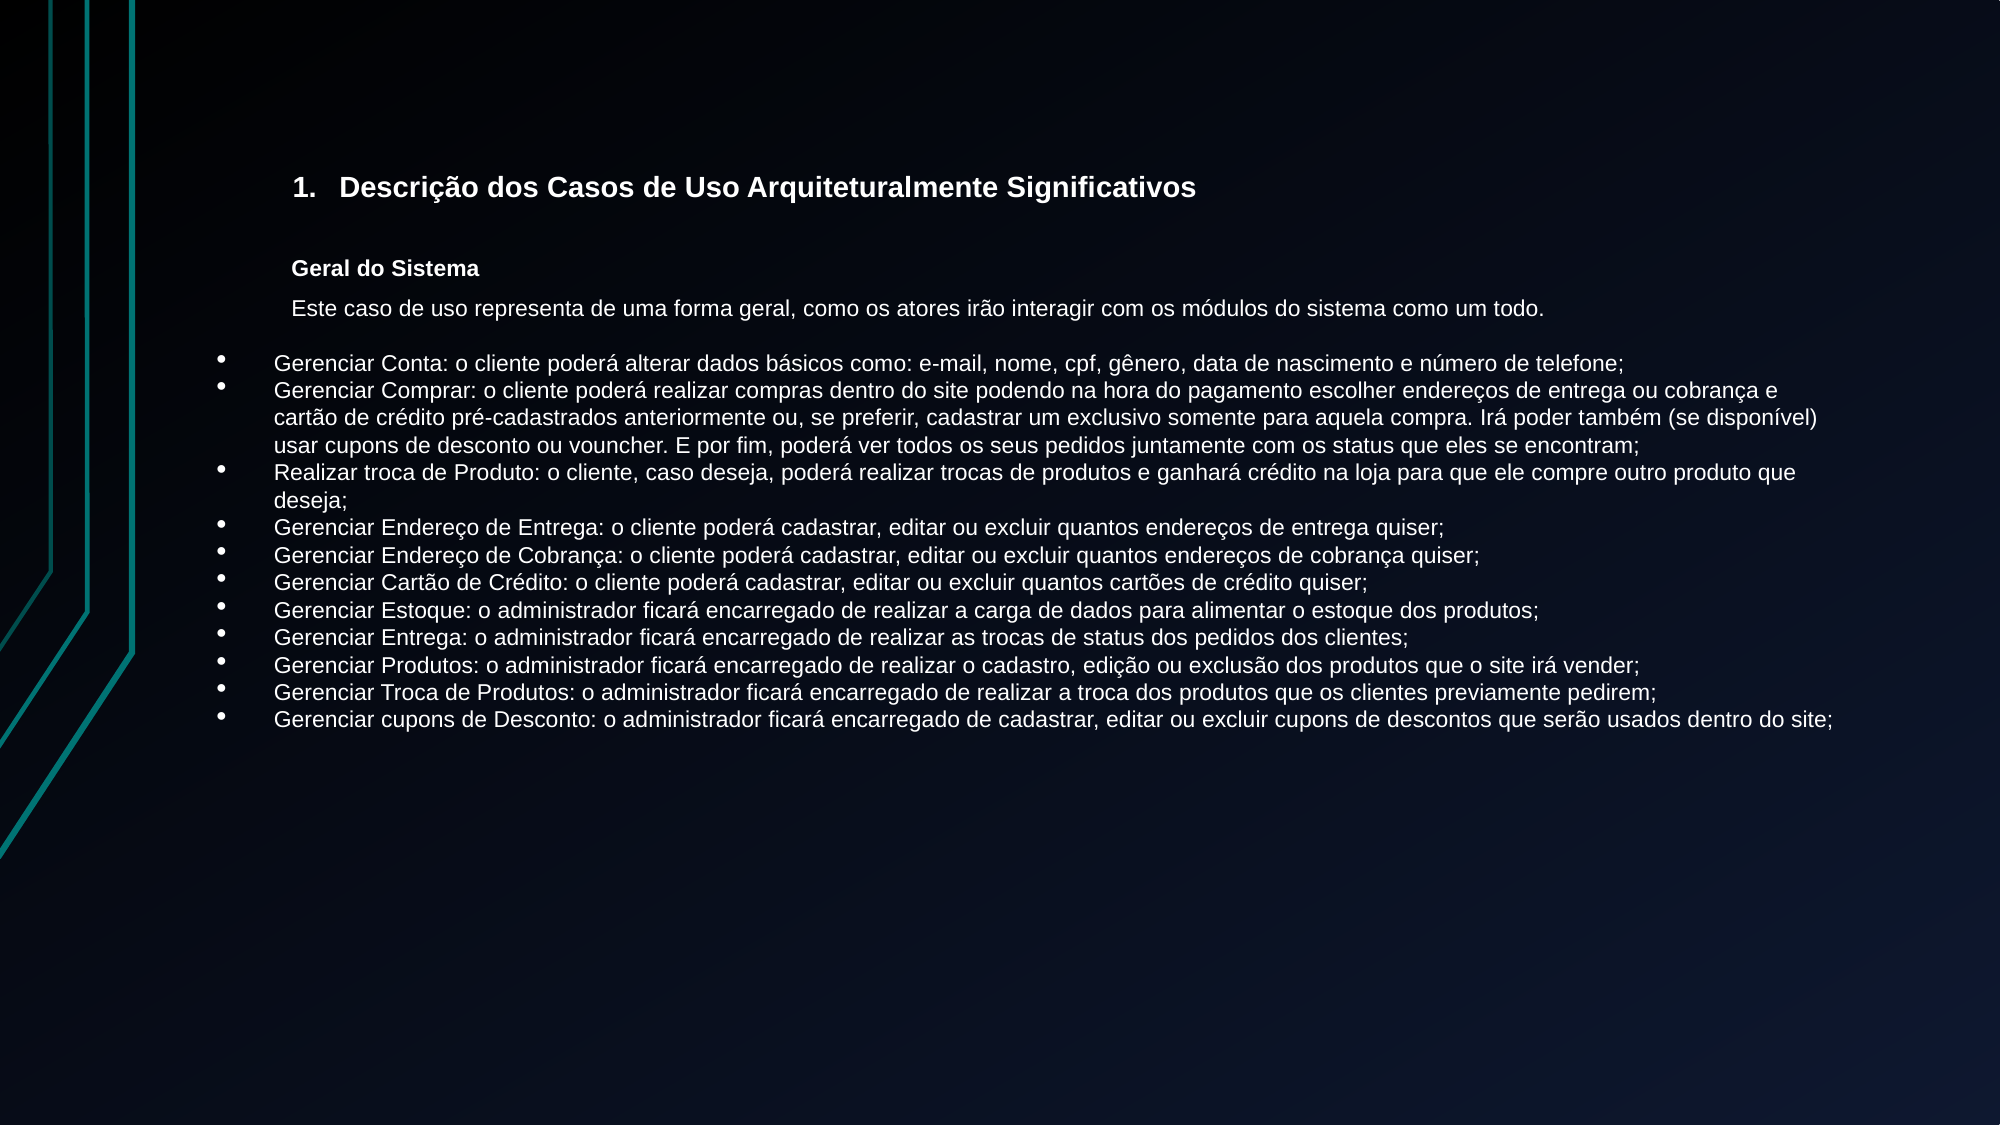

Descrição dos Casos de Uso Arquiteturalmente Significativos

Geral do Sistema
Este caso de uso representa de uma forma geral, como os atores irão interagir com os módulos do sistema como um todo.

Gerenciar Conta: o cliente poderá alterar dados básicos como: e-mail, nome, cpf, gênero, data de nascimento e número de telefone;
Gerenciar Comprar: o cliente poderá realizar compras dentro do site podendo na hora do pagamento escolher endereços de entrega ou cobrança e cartão de crédito pré-cadastrados anteriormente ou, se preferir, cadastrar um exclusivo somente para aquela compra. Irá poder também (se disponível) usar cupons de desconto ou vouncher. E por fim, poderá ver todos os seus pedidos juntamente com os status que eles se encontram;
Realizar troca de Produto: o cliente, caso deseja, poderá realizar trocas de produtos e ganhará crédito na loja para que ele compre outro produto que deseja;
Gerenciar Endereço de Entrega: o cliente poderá cadastrar, editar ou excluir quantos endereços de entrega quiser;
Gerenciar Endereço de Cobrança: o cliente poderá cadastrar, editar ou excluir quantos endereços de cobrança quiser;
Gerenciar Cartão de Crédito: o cliente poderá cadastrar, editar ou excluir quantos cartões de crédito quiser;
Gerenciar Estoque: o administrador ficará encarregado de realizar a carga de dados para alimentar o estoque dos produtos;
Gerenciar Entrega: o administrador ficará encarregado de realizar as trocas de status dos pedidos dos clientes;
Gerenciar Produtos: o administrador ficará encarregado de realizar o cadastro, edição ou exclusão dos produtos que o site irá vender;
Gerenciar Troca de Produtos: o administrador ficará encarregado de realizar a troca dos produtos que os clientes previamente pedirem;
Gerenciar cupons de Desconto: o administrador ficará encarregado de cadastrar, editar ou excluir cupons de descontos que serão usados dentro do site;